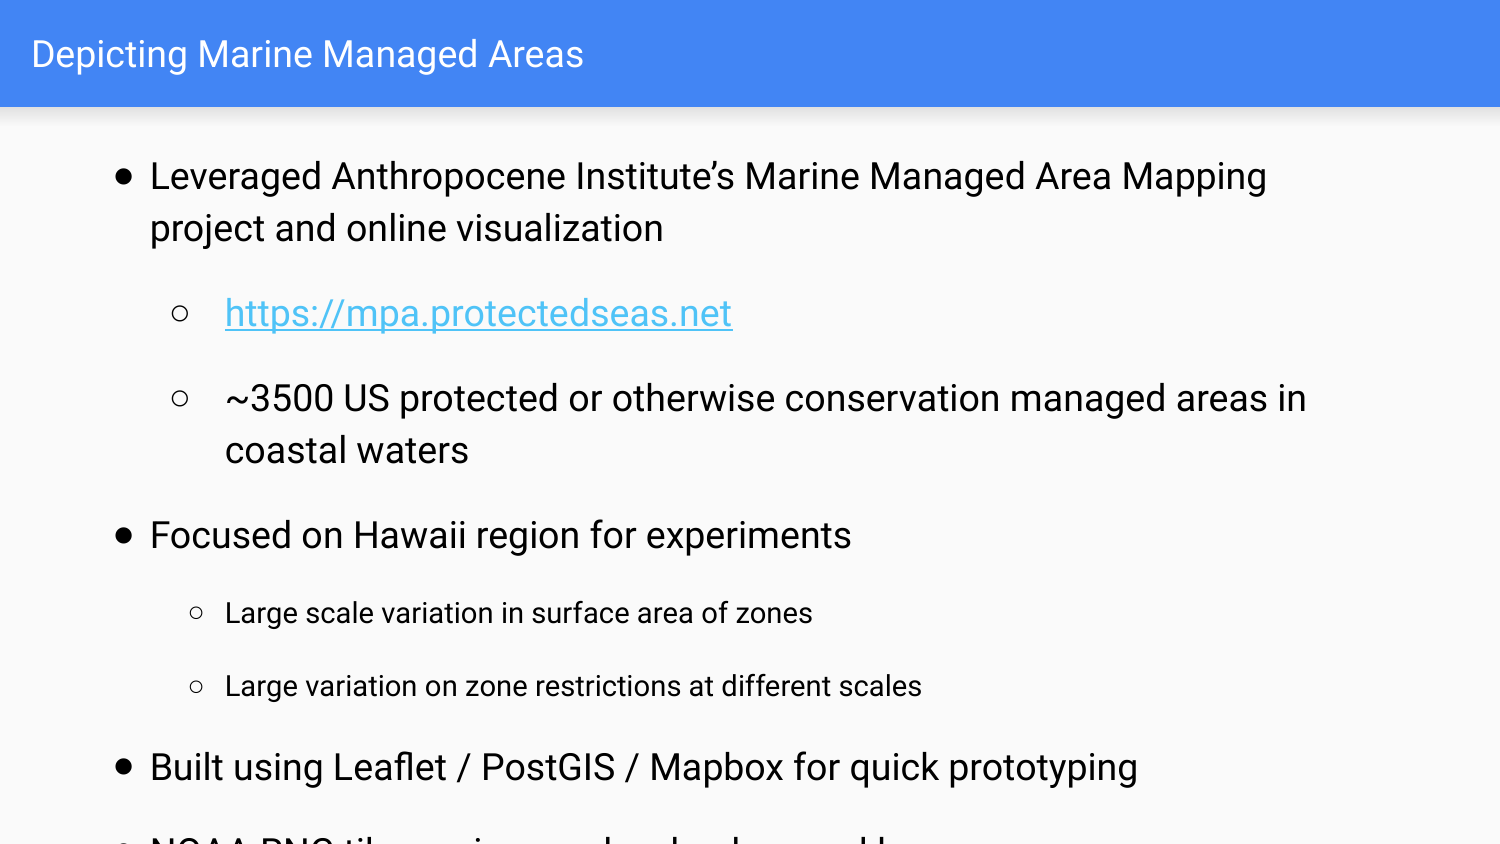

# Depicting Marine Managed Areas
Leveraged Anthropocene Institute’s Marine Managed Area Mapping project and online visualization
https://mpa.protectedseas.net
~3500 US protected or otherwise conservation managed areas in coastal waters
Focused on Hawaii region for experiments
Large scale variation in surface area of zones
Large variation on zone restrictions at different scales
Built using Leaflet / PostGIS / Mapbox for quick prototyping
NOAA RNC tile service used as background layer